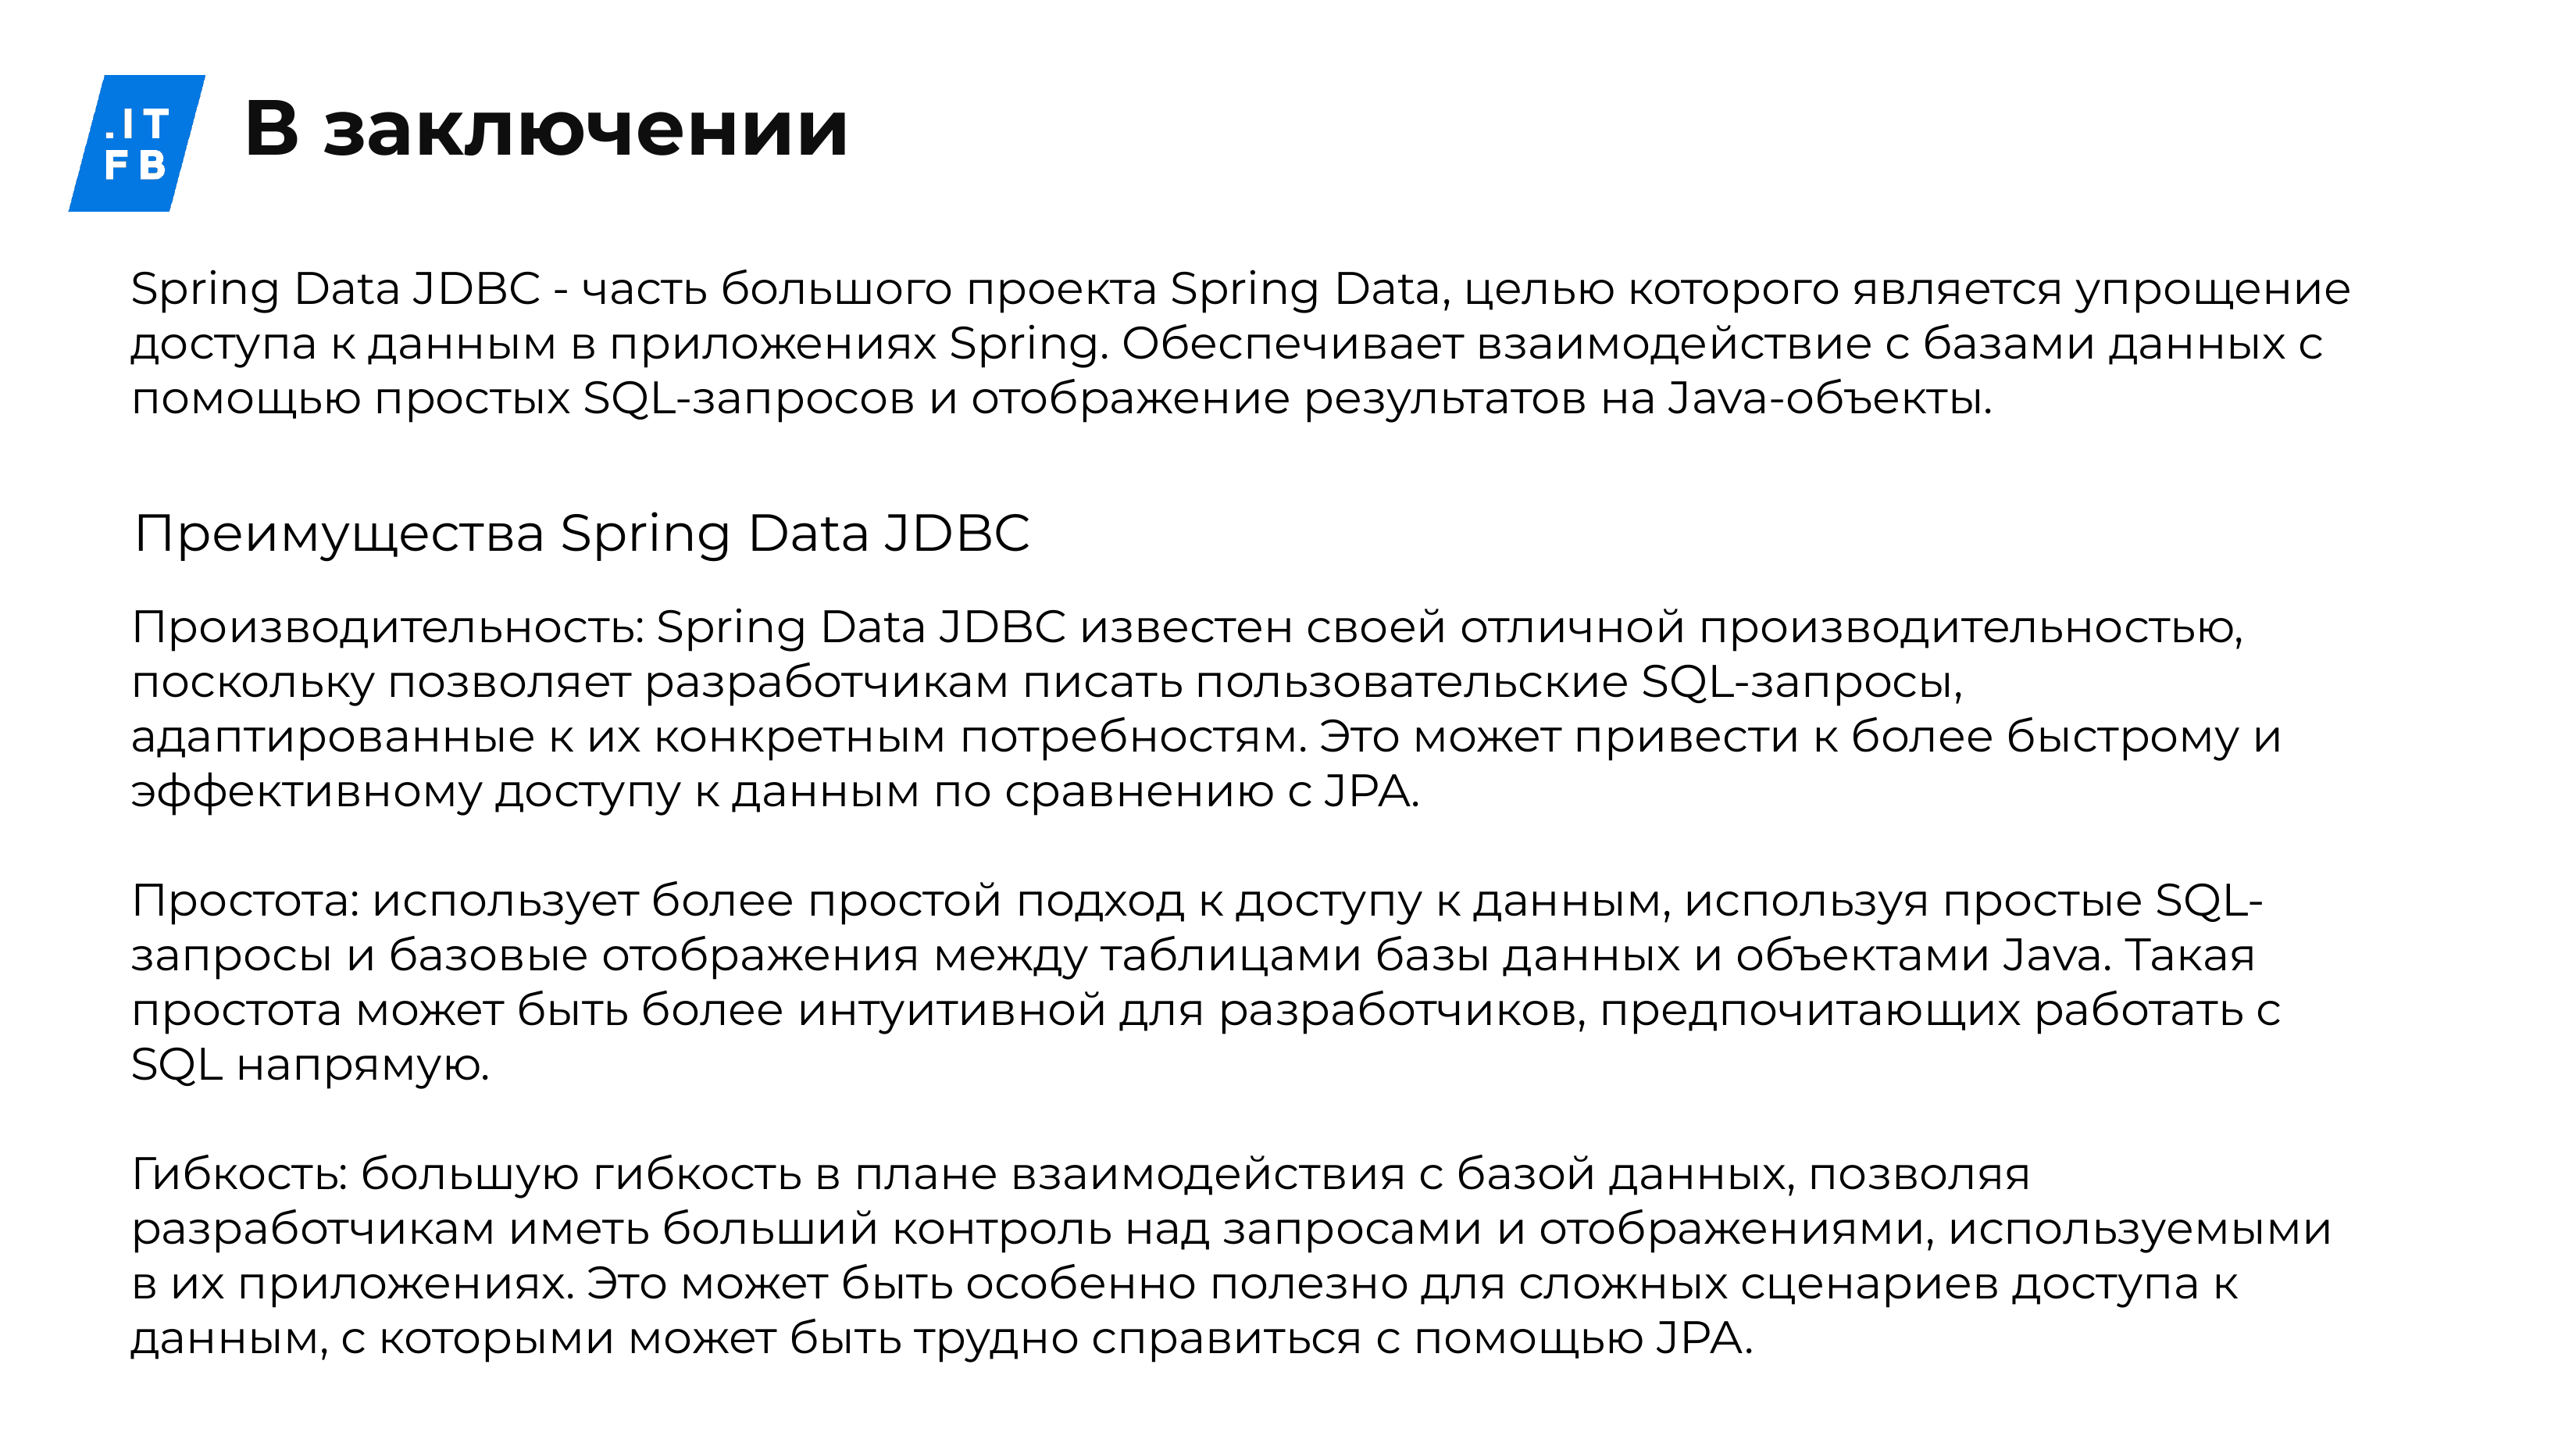

# В заключении

Spring Data JDBC - часть большого проекта Spring Data, целью которого является упрощение доступа к данным в приложениях Spring. Oбеспечивает взаимодействие с базами данных с помощью простых SQL-запросов и отображение результатов на Java-объекты.
Преимущества Spring Data JDBC
Производительность: Spring Data JDBC известен своей отличной производительностью, поскольку позволяет разработчикам писать пользовательские SQL-запросы, адаптированные к их конкретным потребностям. Это может привести к более быстрому и эффективному доступу к данным по сравнению с JPA.

Простота: использует более простой подход к доступу к данным, используя простые SQL-запросы и базовые отображения между таблицами базы данных и объектами Java. Такая простота может быть более интуитивной для разработчиков, предпочитающих работать с SQL напрямую.

Гибкость: большую гибкость в плане взаимодействия с базой данных, позволяя разработчикам иметь больший контроль над запросами и отображениями, используемыми в их приложениях. Это может быть особенно полезно для сложных сценариев доступа к данным, с которыми может быть трудно справиться с помощью JPA.